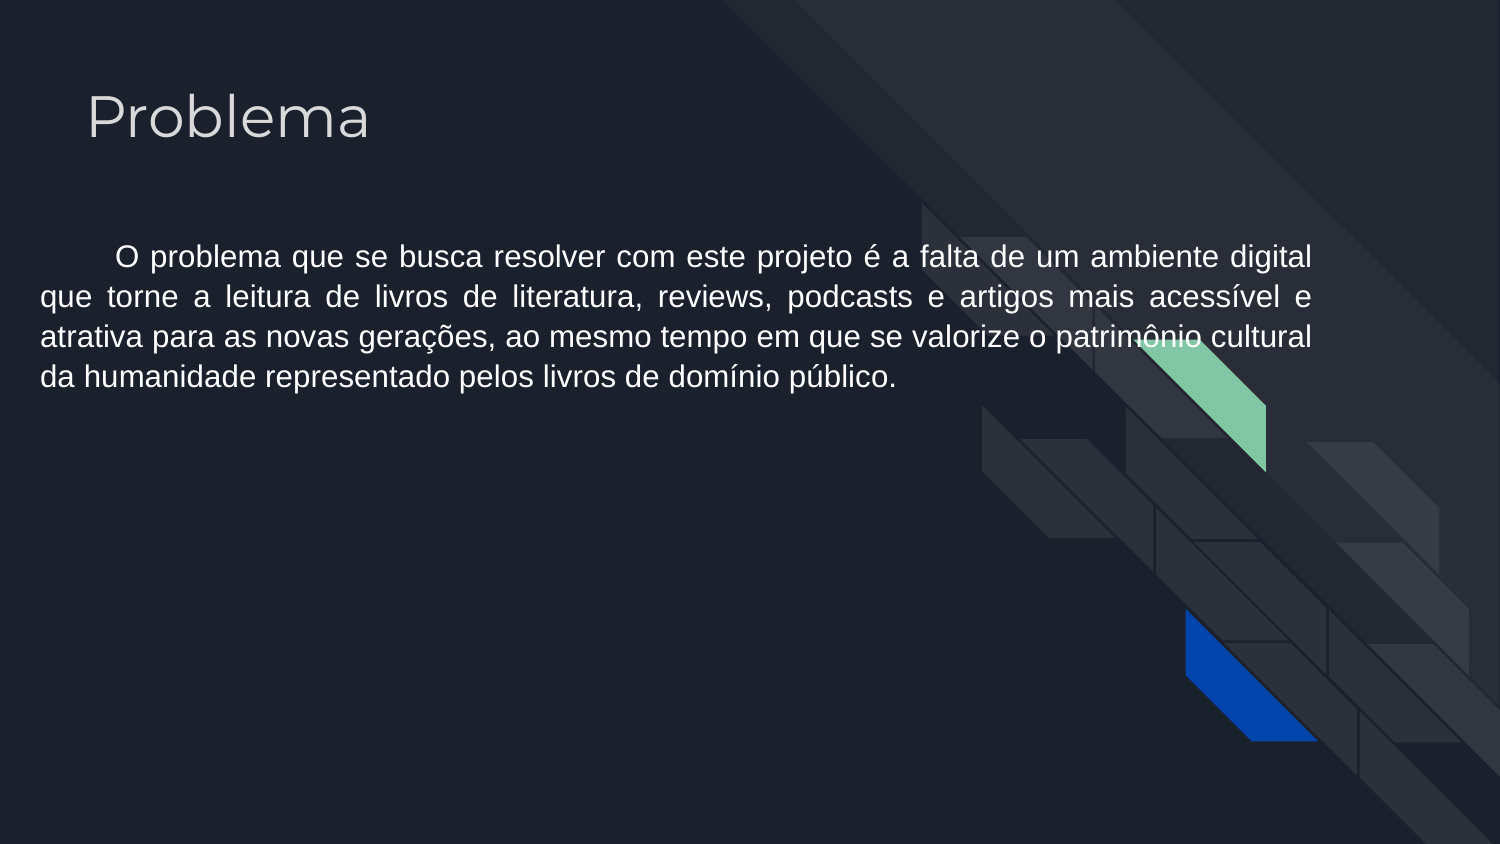

# Problema
O problema que se busca resolver com este projeto é a falta de um ambiente digital que torne a leitura de livros de literatura, reviews, podcasts e artigos mais acessível e atrativa para as novas gerações, ao mesmo tempo em que se valorize o patrimônio cultural da humanidade representado pelos livros de domínio público.